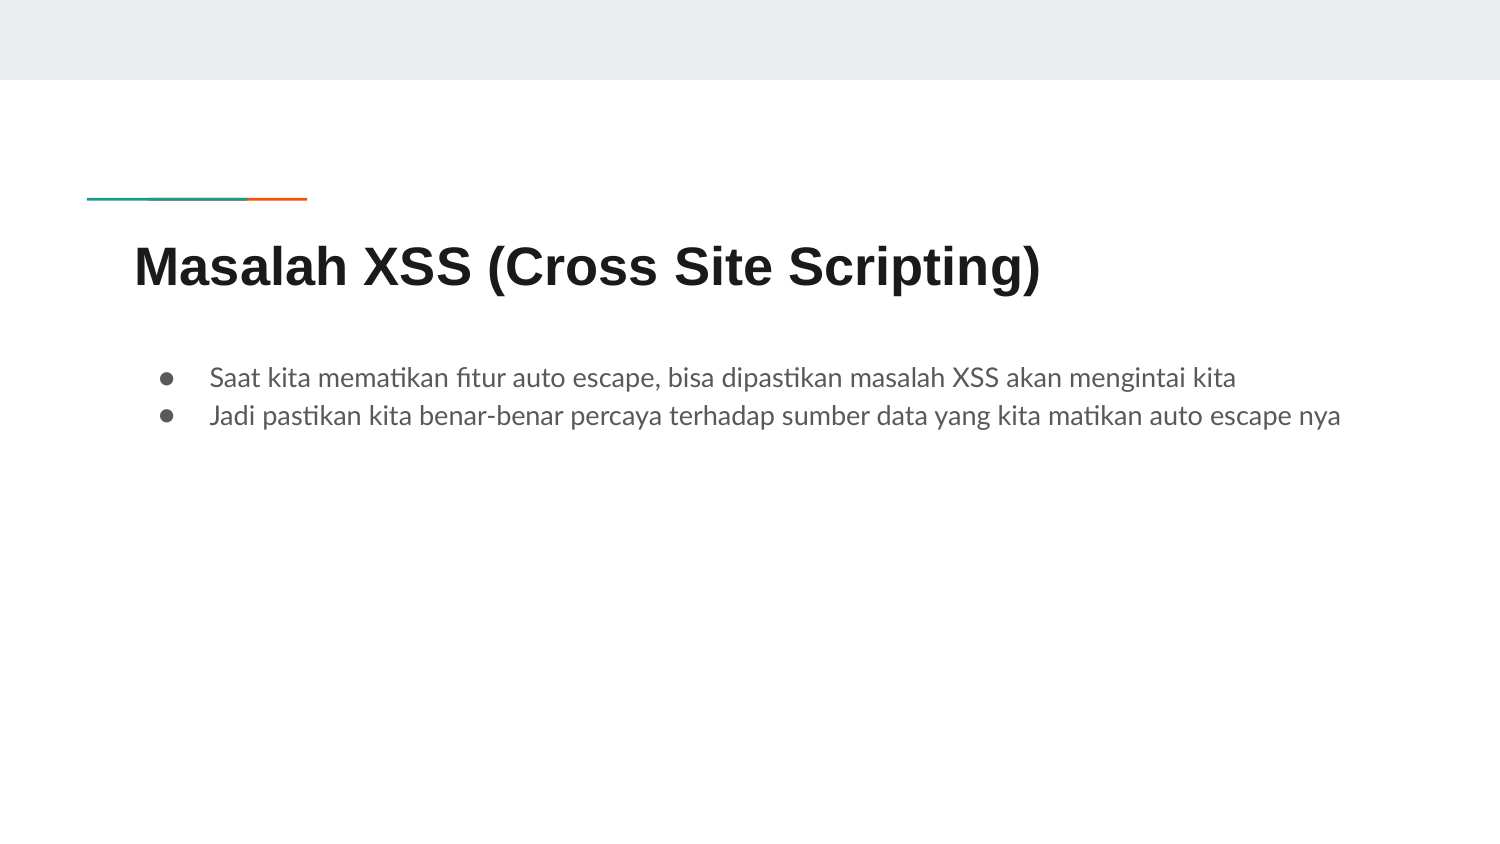

# Masalah XSS (Cross Site Scripting)
Saat kita mematikan fitur auto escape, bisa dipastikan masalah XSS akan mengintai kita
Jadi pastikan kita benar-benar percaya terhadap sumber data yang kita matikan auto escape nya